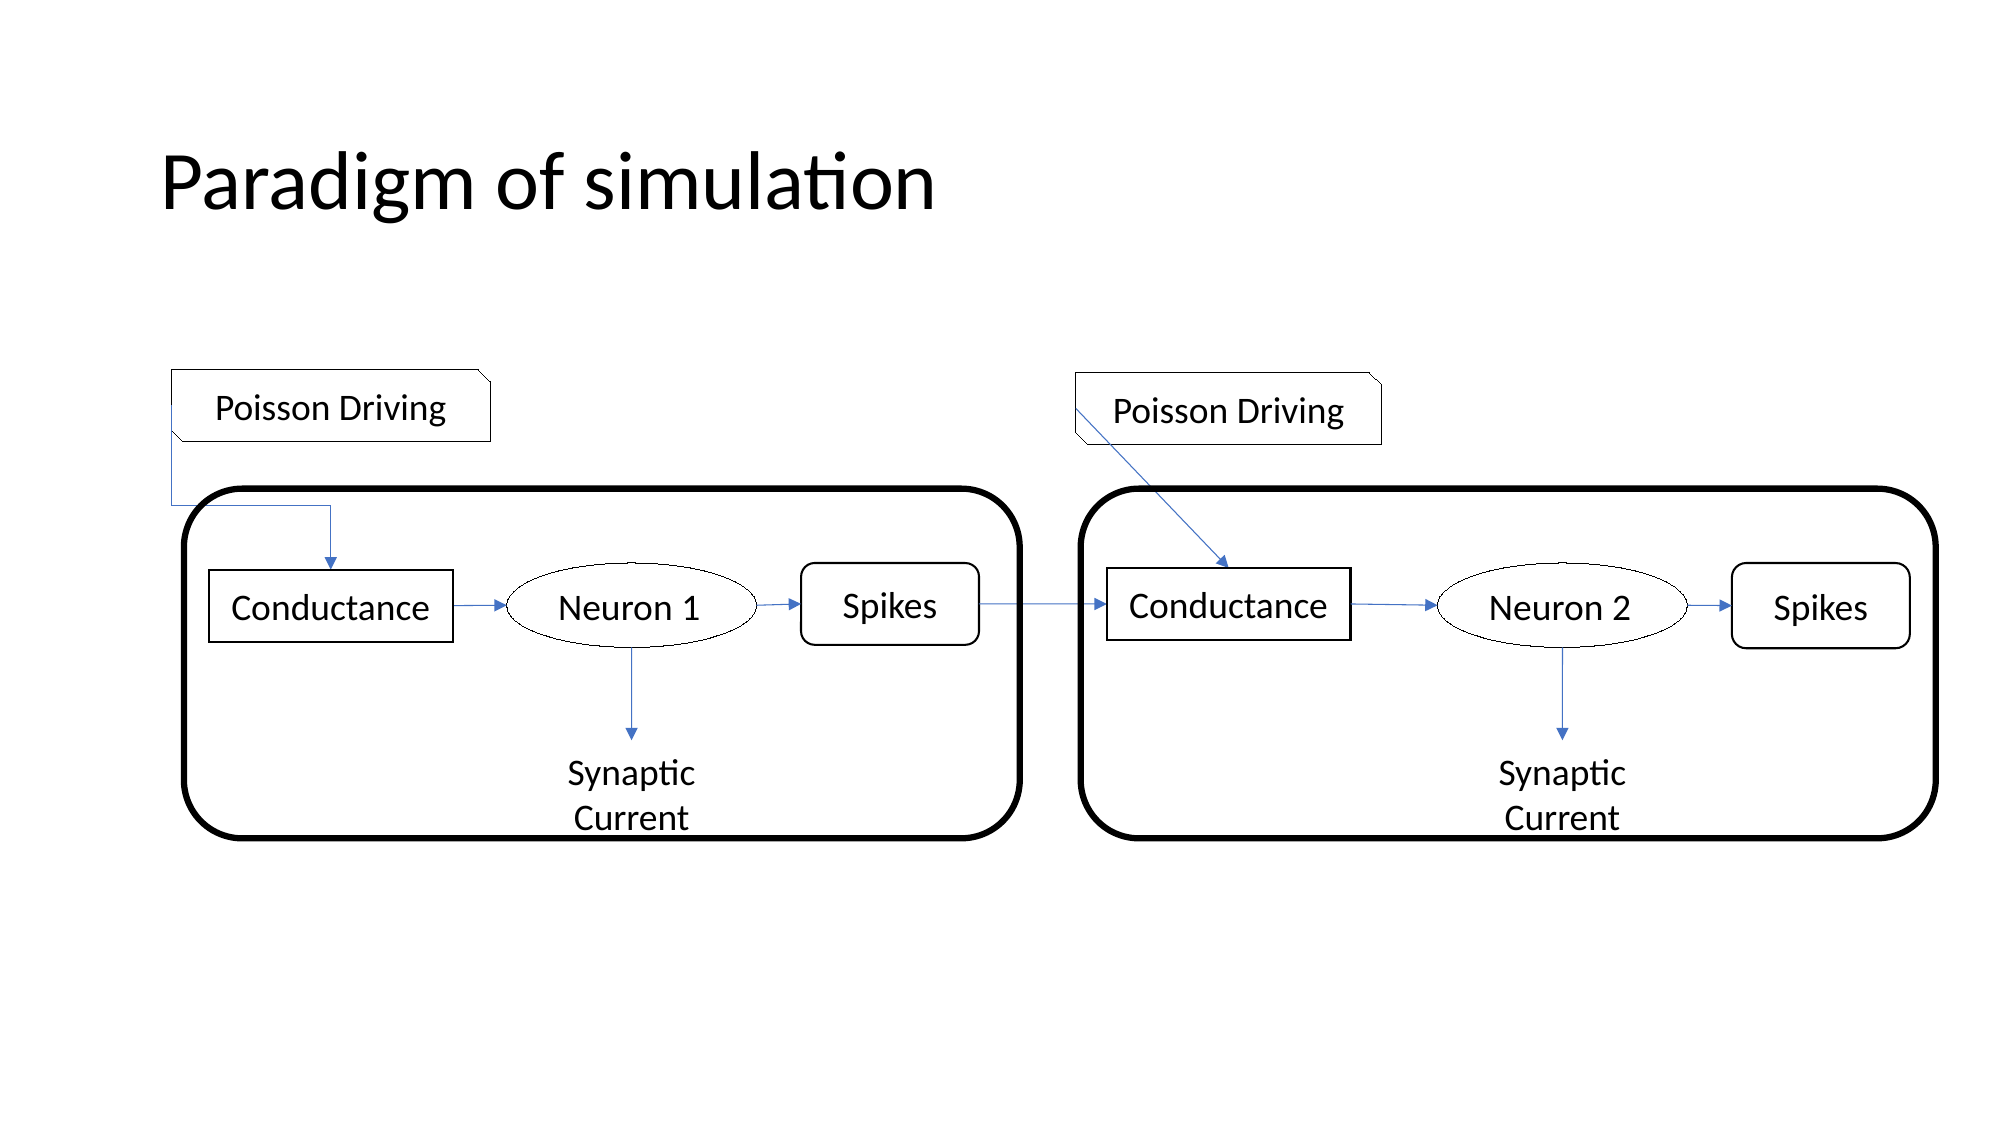

# Paradigm of simulation
Poisson Driving
Poisson Driving
Spikes
Neuron 1
Spikes
Neuron 2
Conductance
Conductance
Synaptic Current
Synaptic Current